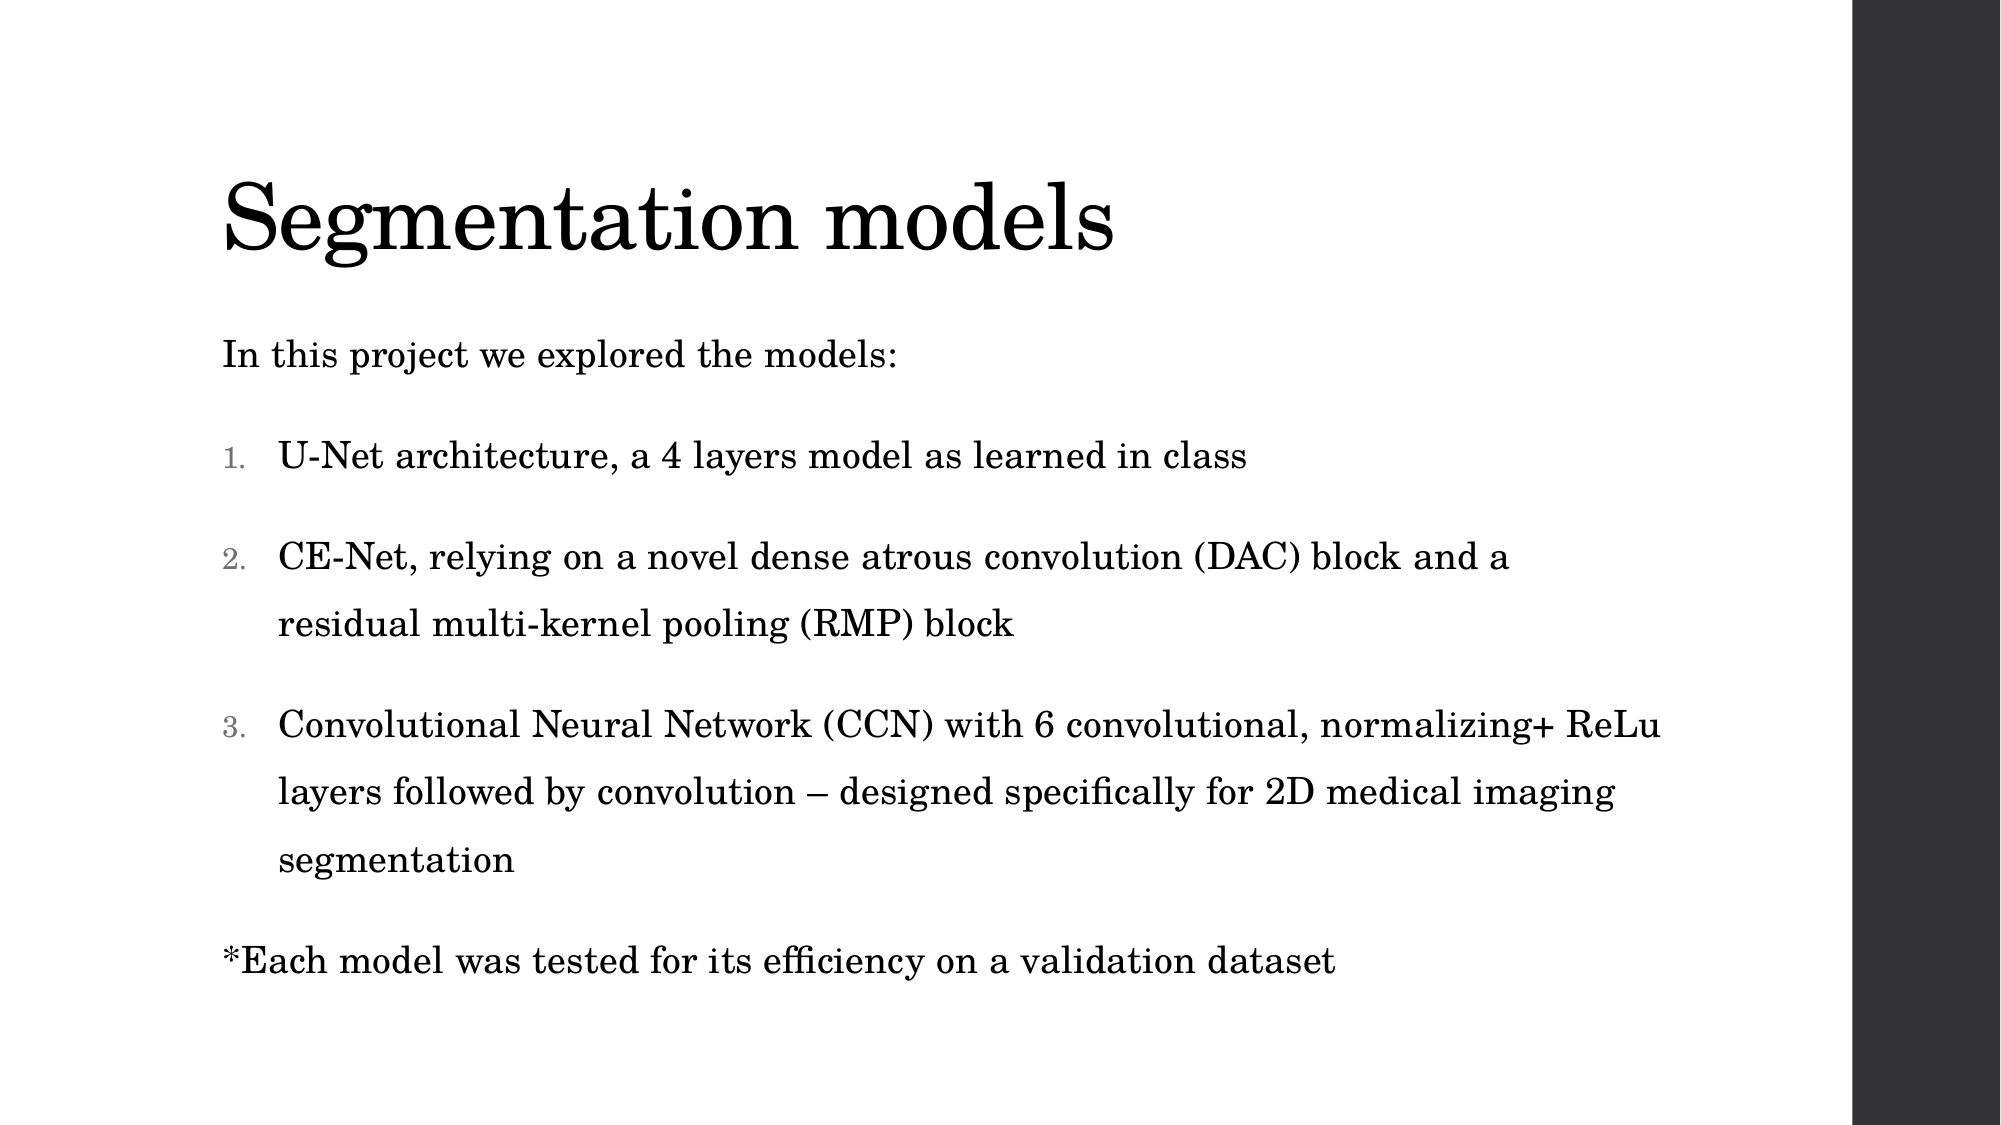

# Segmentation models
In this project we explored the models:
U-Net architecture, a 4 layers model as learned in class
CE-Net, relying on a novel dense atrous convolution (DAC) block and a residual multi-kernel pooling (RMP) block
Convolutional Neural Network (CCN) with 6 convolutional, normalizing+ ReLu layers followed by convolution – designed specifically for 2D medical imaging segmentation
*Each model was tested for its efficiency on a validation dataset